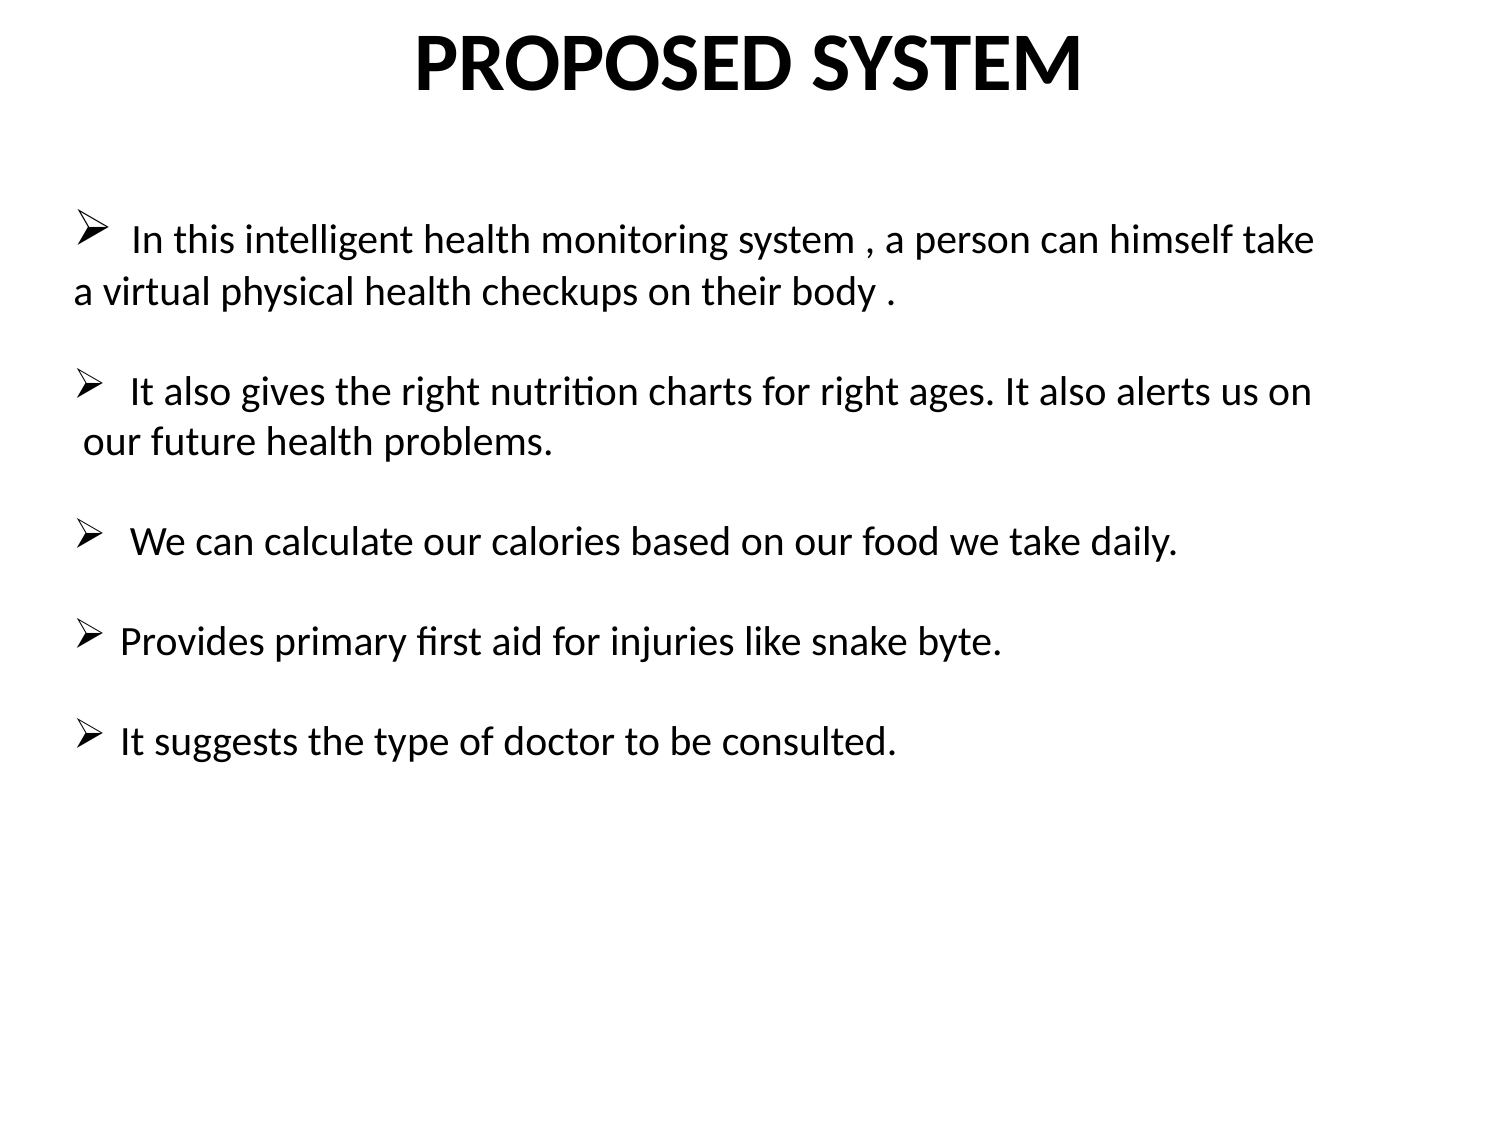

PROPOSED SYSTEM

 In this intelligent health monitoring system , a person can himself take
a virtual physical health checkups on their body .

 It also gives the right nutrition charts for right ages. It also alerts us on
 our future health problems.

 We can calculate our calories based on our food we take daily.

Provides primary first aid for injuries like snake byte.

It suggests the type of doctor to be consulted.